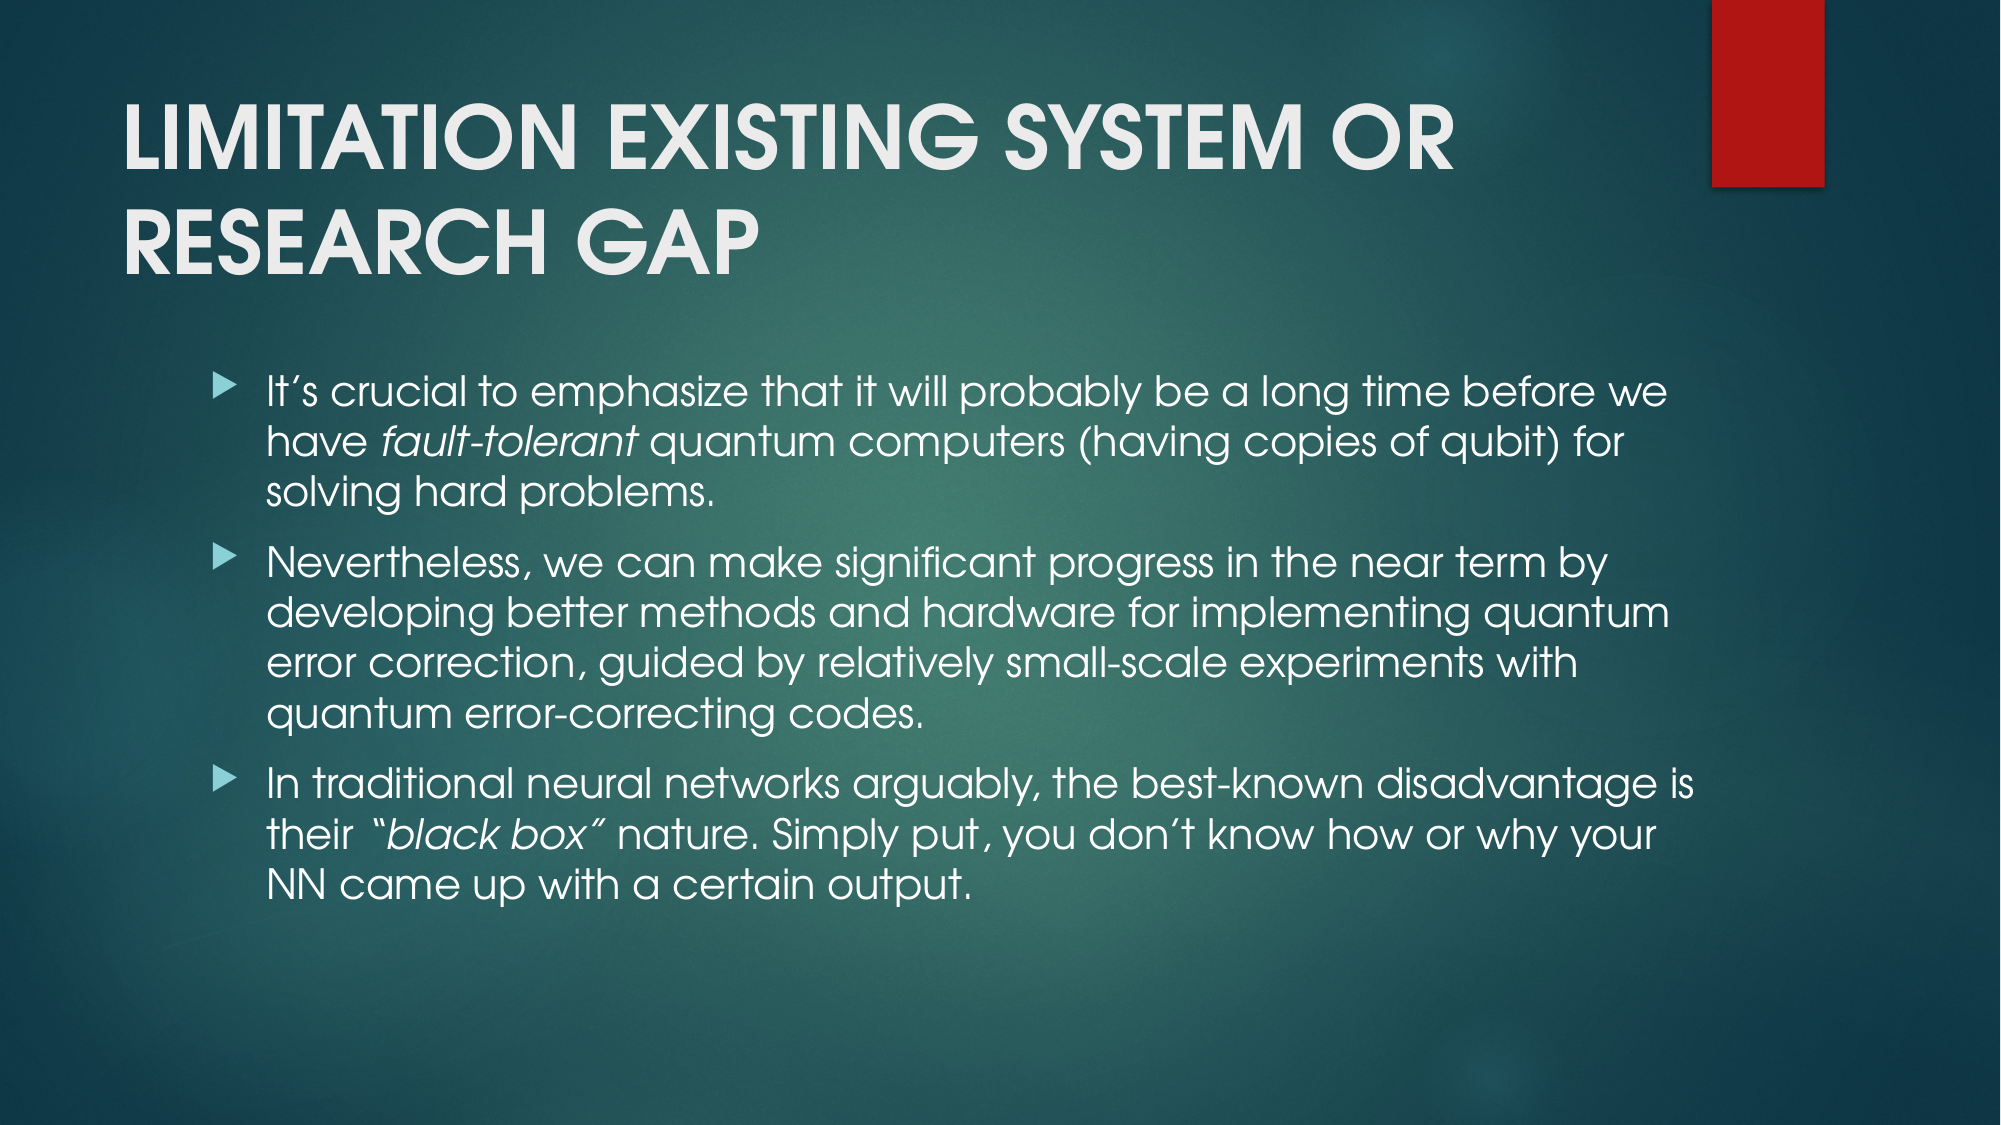

# LIMITATION EXISTING SYSTEM OR RESEARCH GAP
It’s crucial to emphasize that it will probably be a long time before we have fault-tolerant quantum computers (having copies of qubit) for solving hard problems.
Nevertheless, we can make significant progress in the near term by developing better methods and hardware for implementing quantum error correction, guided by relatively small-scale experiments with quantum error-correcting codes.
In traditional neural networks arguably, the best-known disadvantage is their “black box” nature. Simply put, you don’t know how or why your NN came up with a certain output.